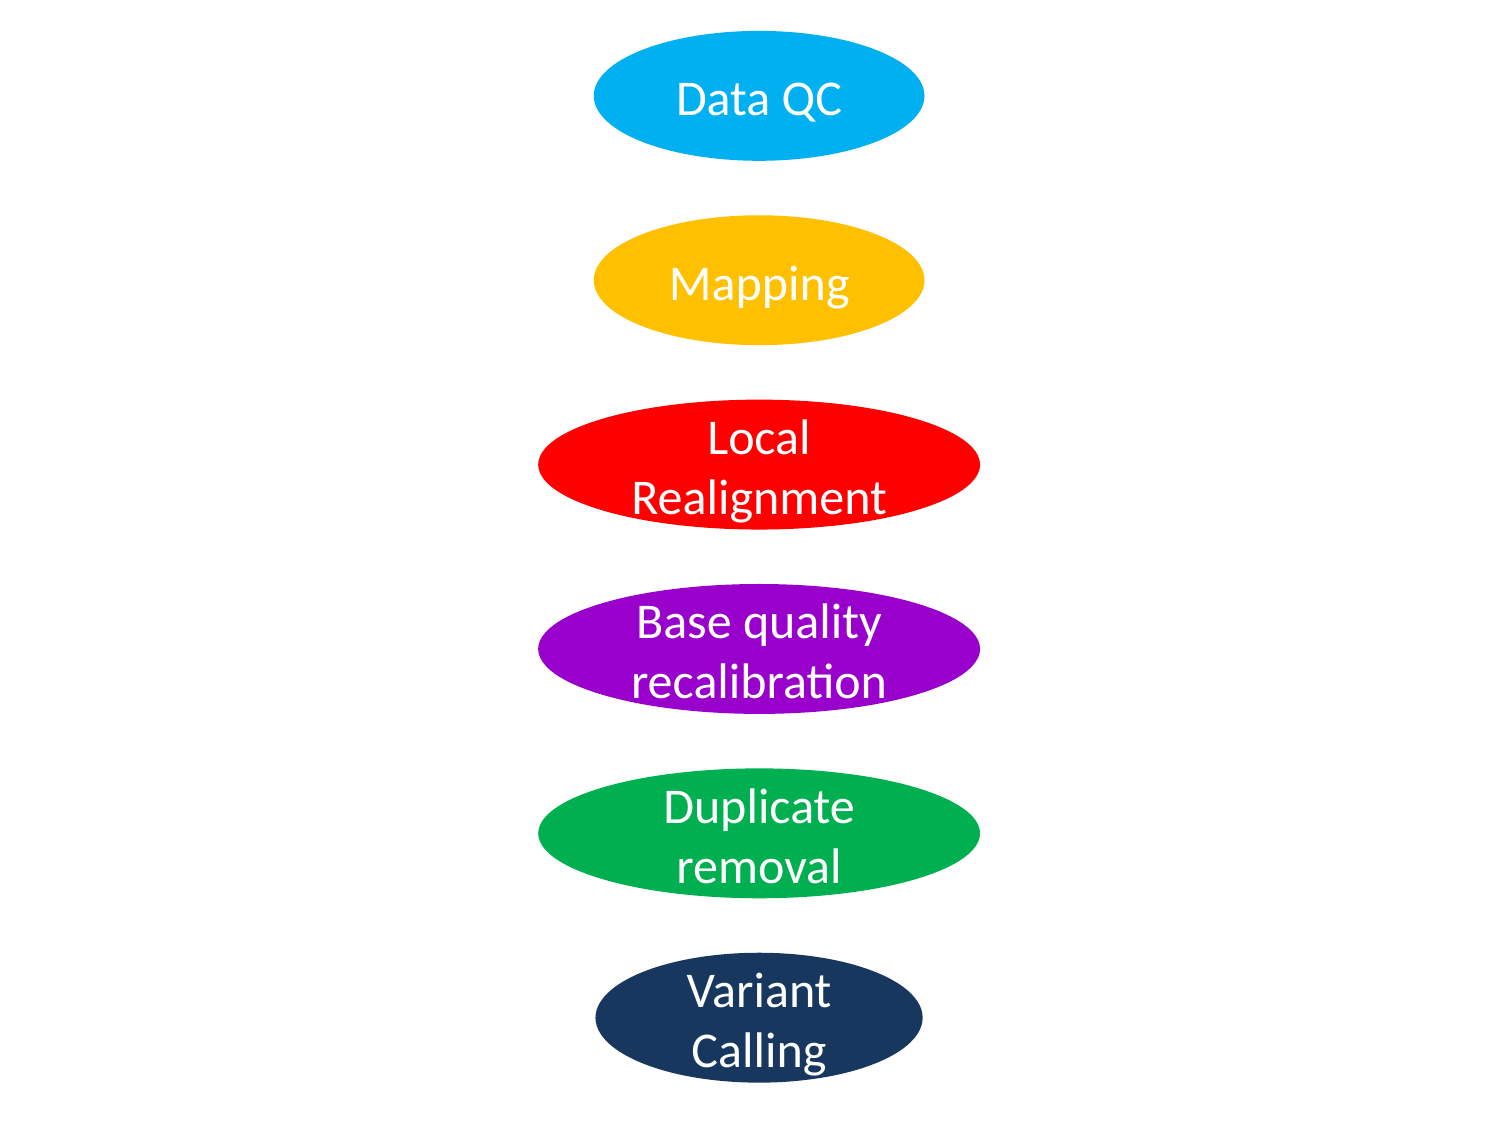

Data QC
Mapping
Local Realignment
Base quality recalibration
Duplicate removal
Variant Calling